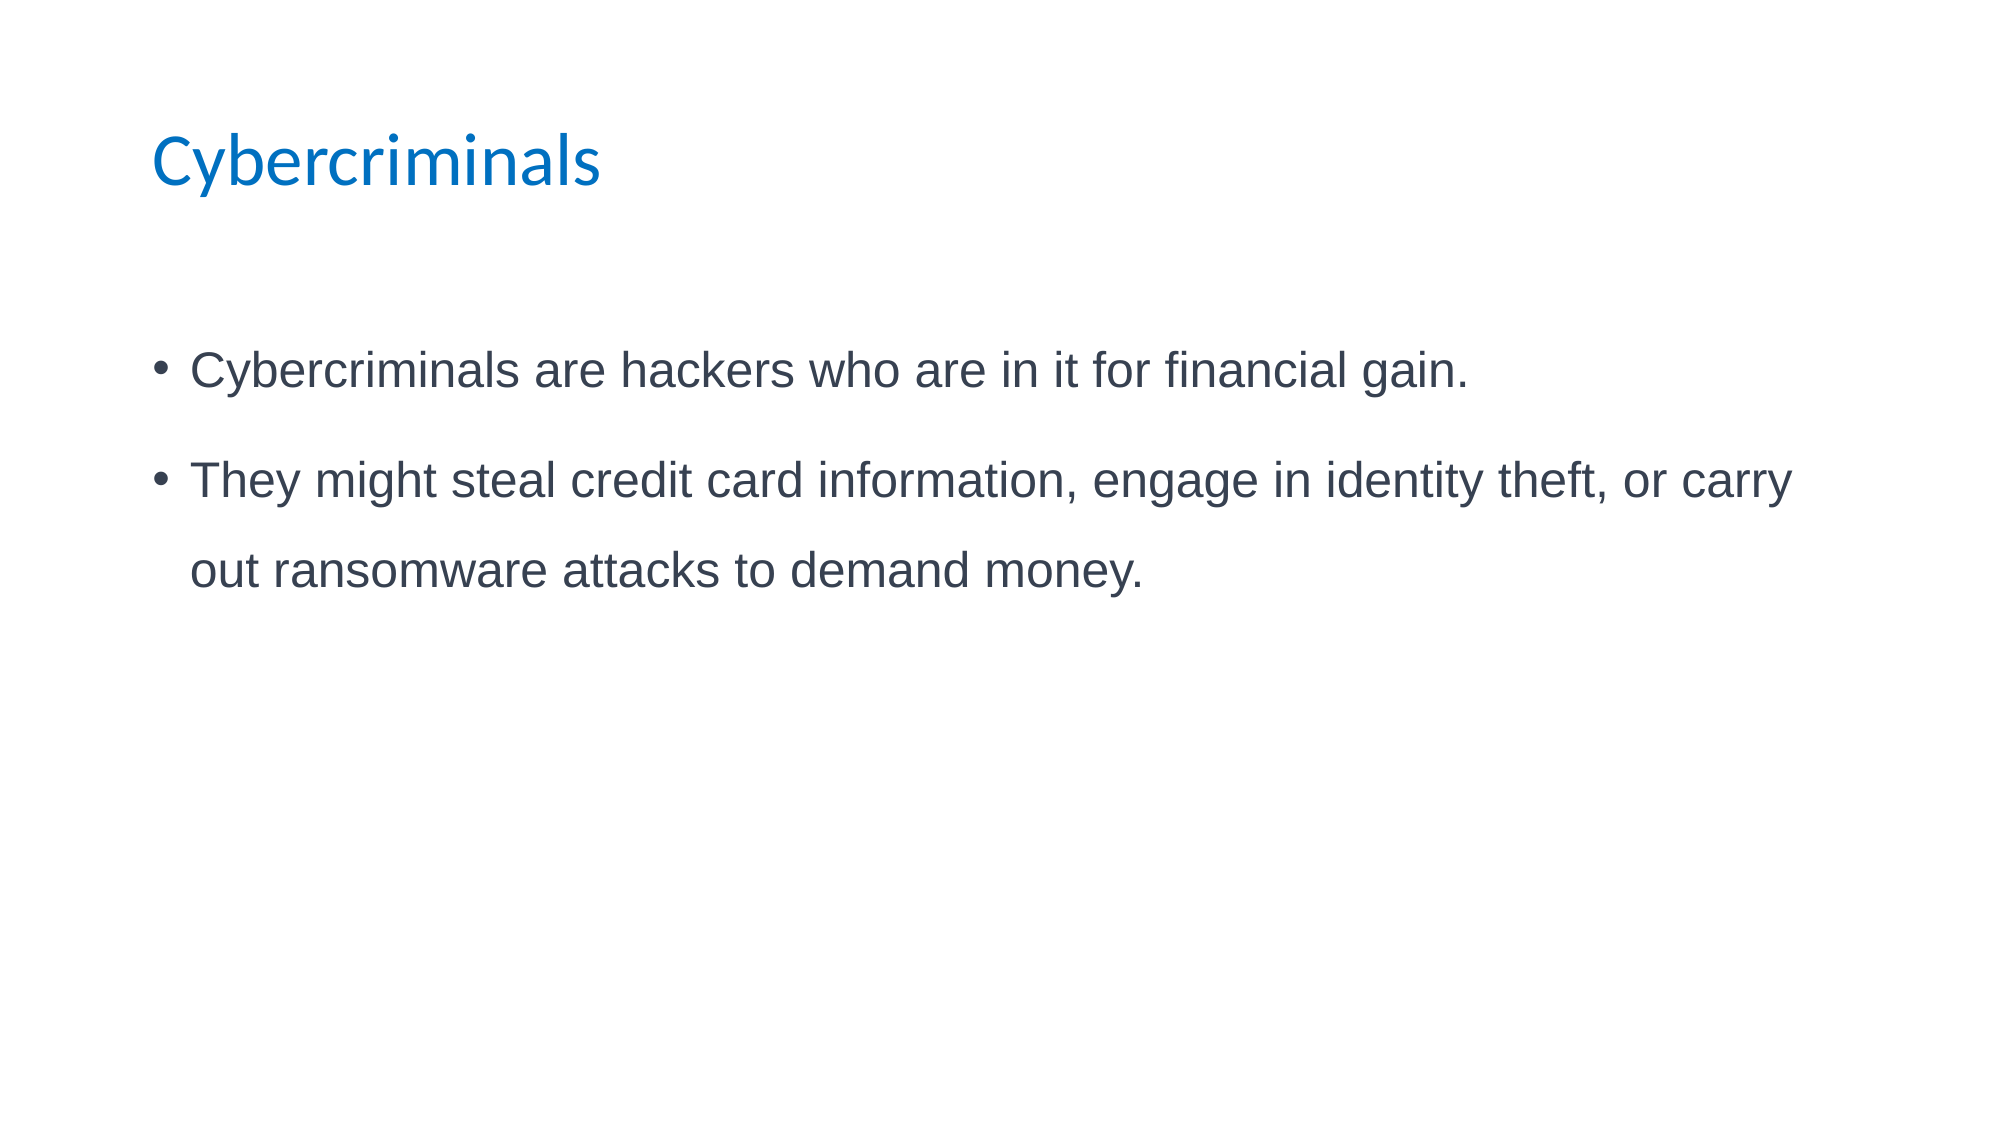

# Cybercriminals
Cybercriminals are hackers who are in it for financial gain.
They might steal credit card information, engage in identity theft, or carry out ransomware attacks to demand money.